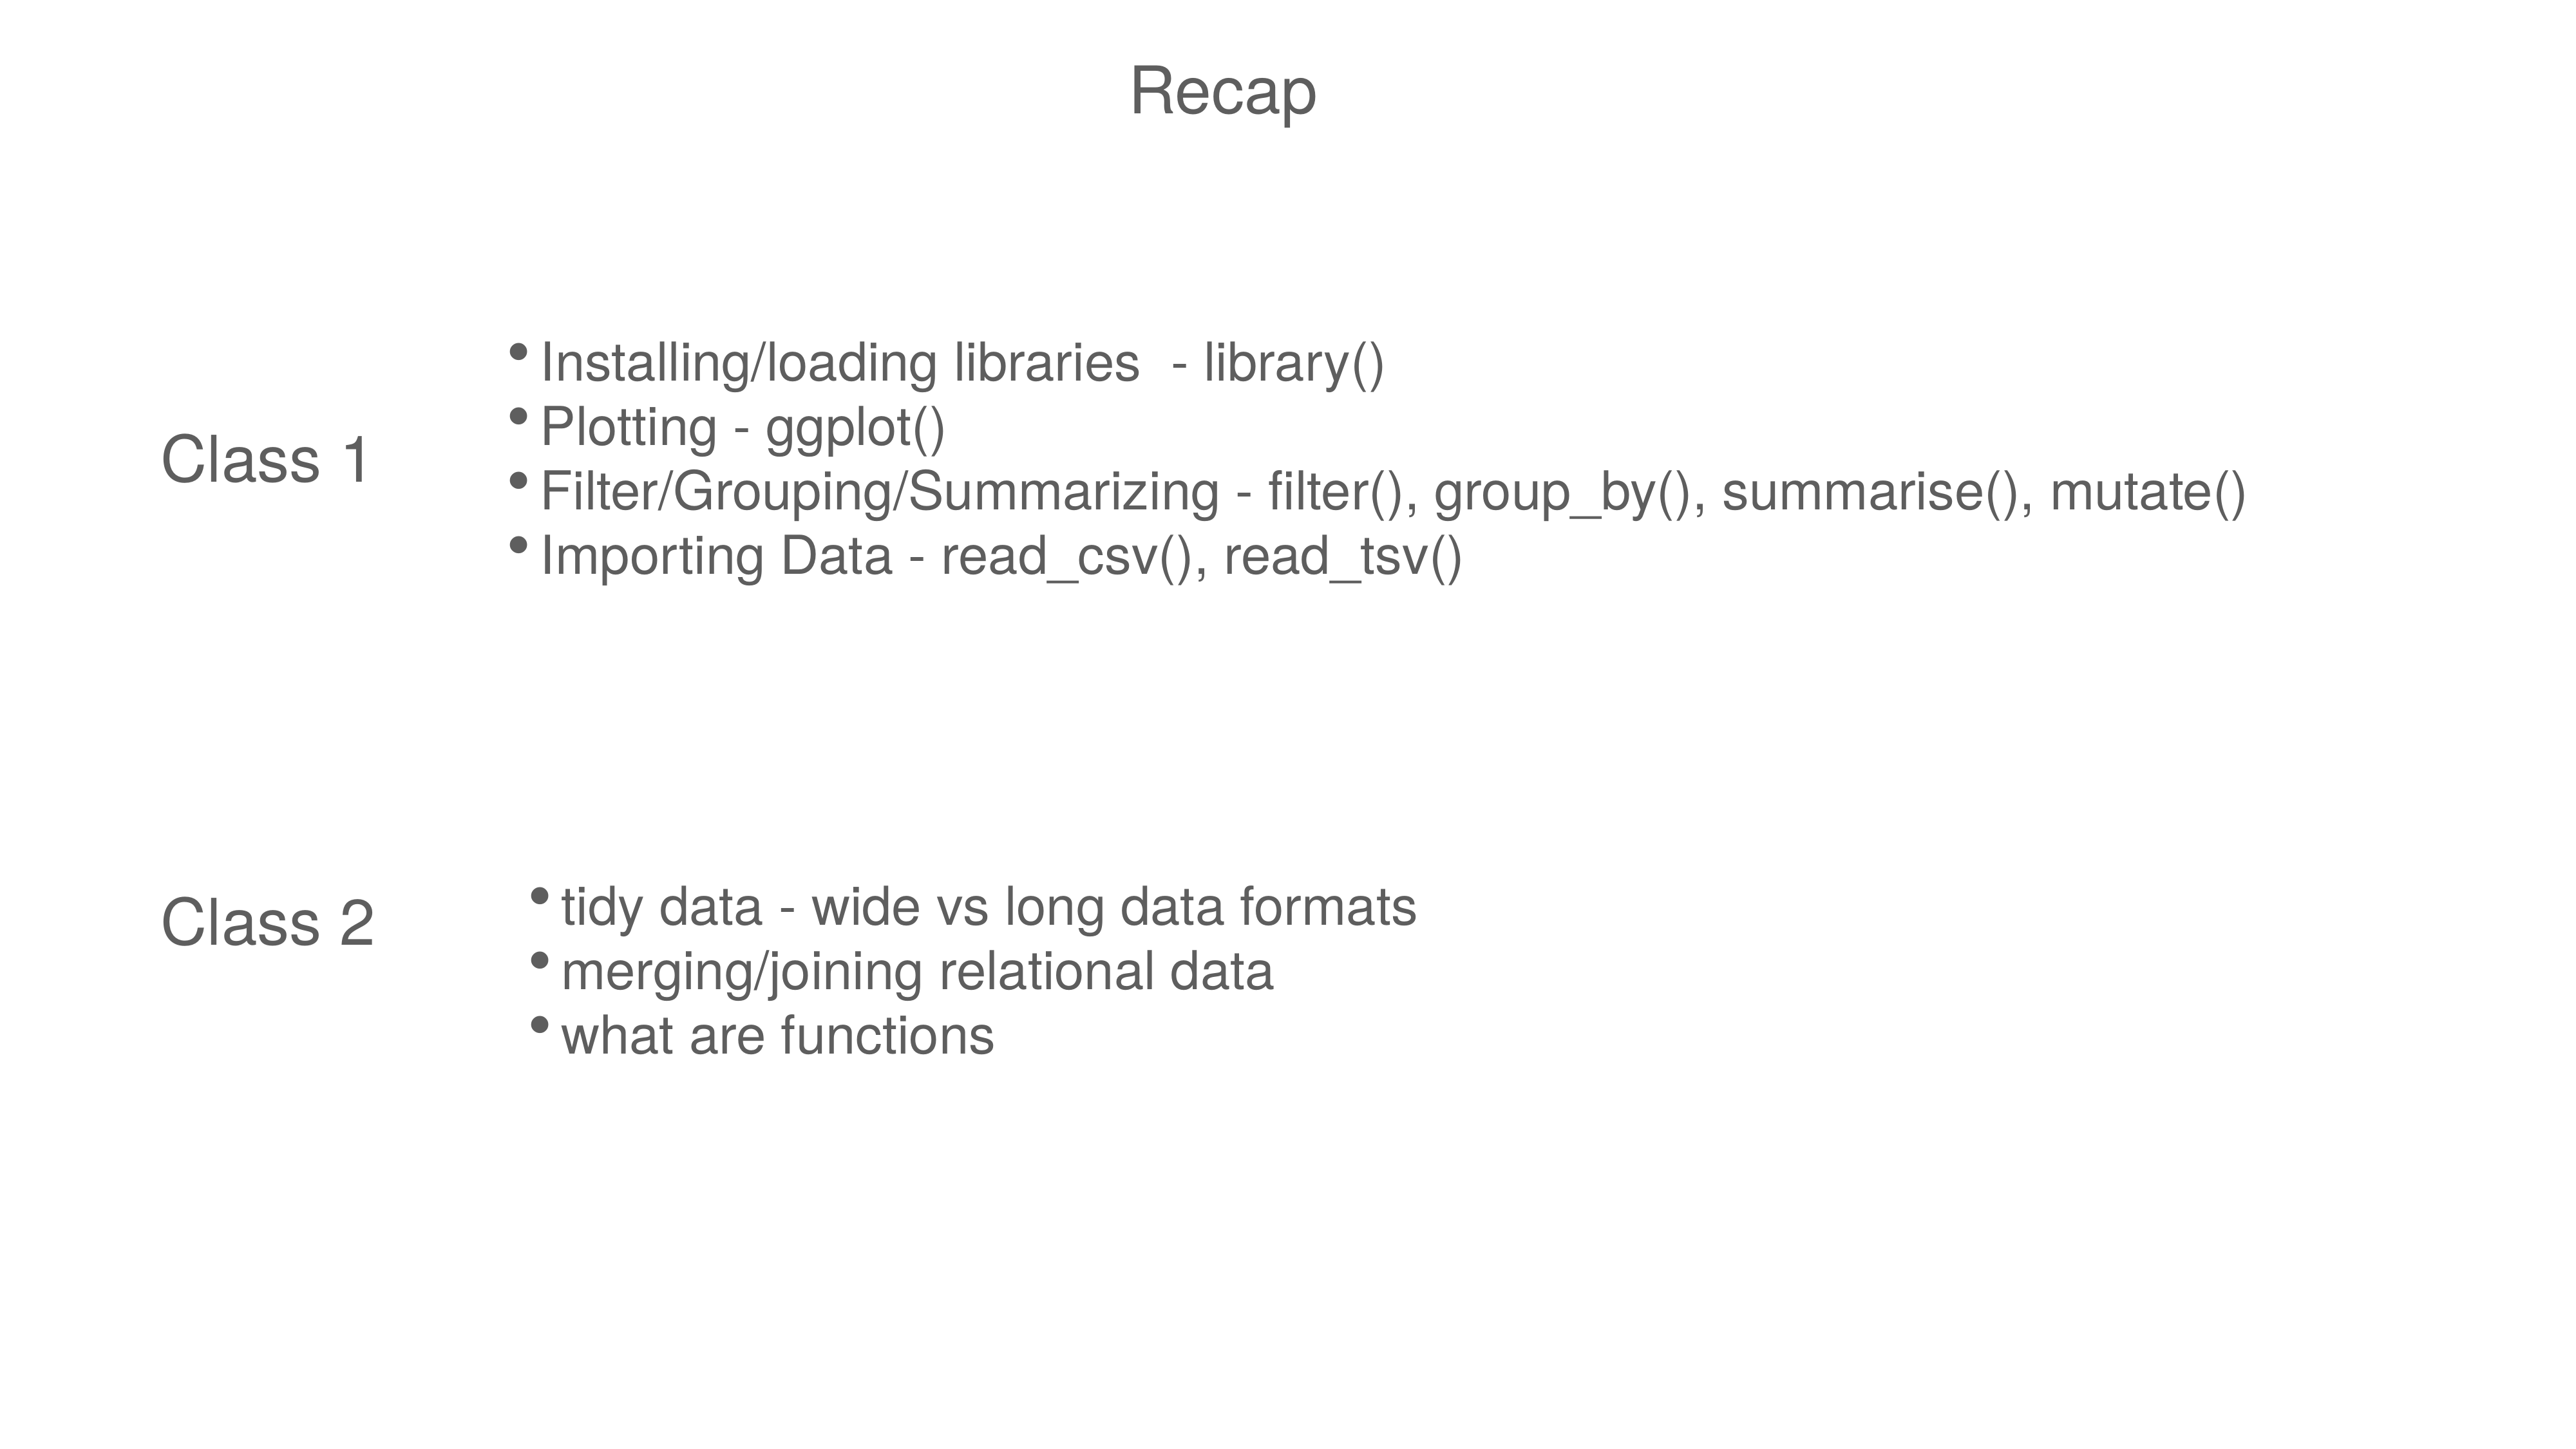

Recap
Installing/loading libraries  - library()
Plotting - ggplot()
Filter/Grouping/Summarizing - filter(), group_by(), summarise(), mutate()
Importing Data - read_csv(), read_tsv()
Class 1
tidy data - wide vs long data formats
merging/joining relational data
what are functions
Class 2